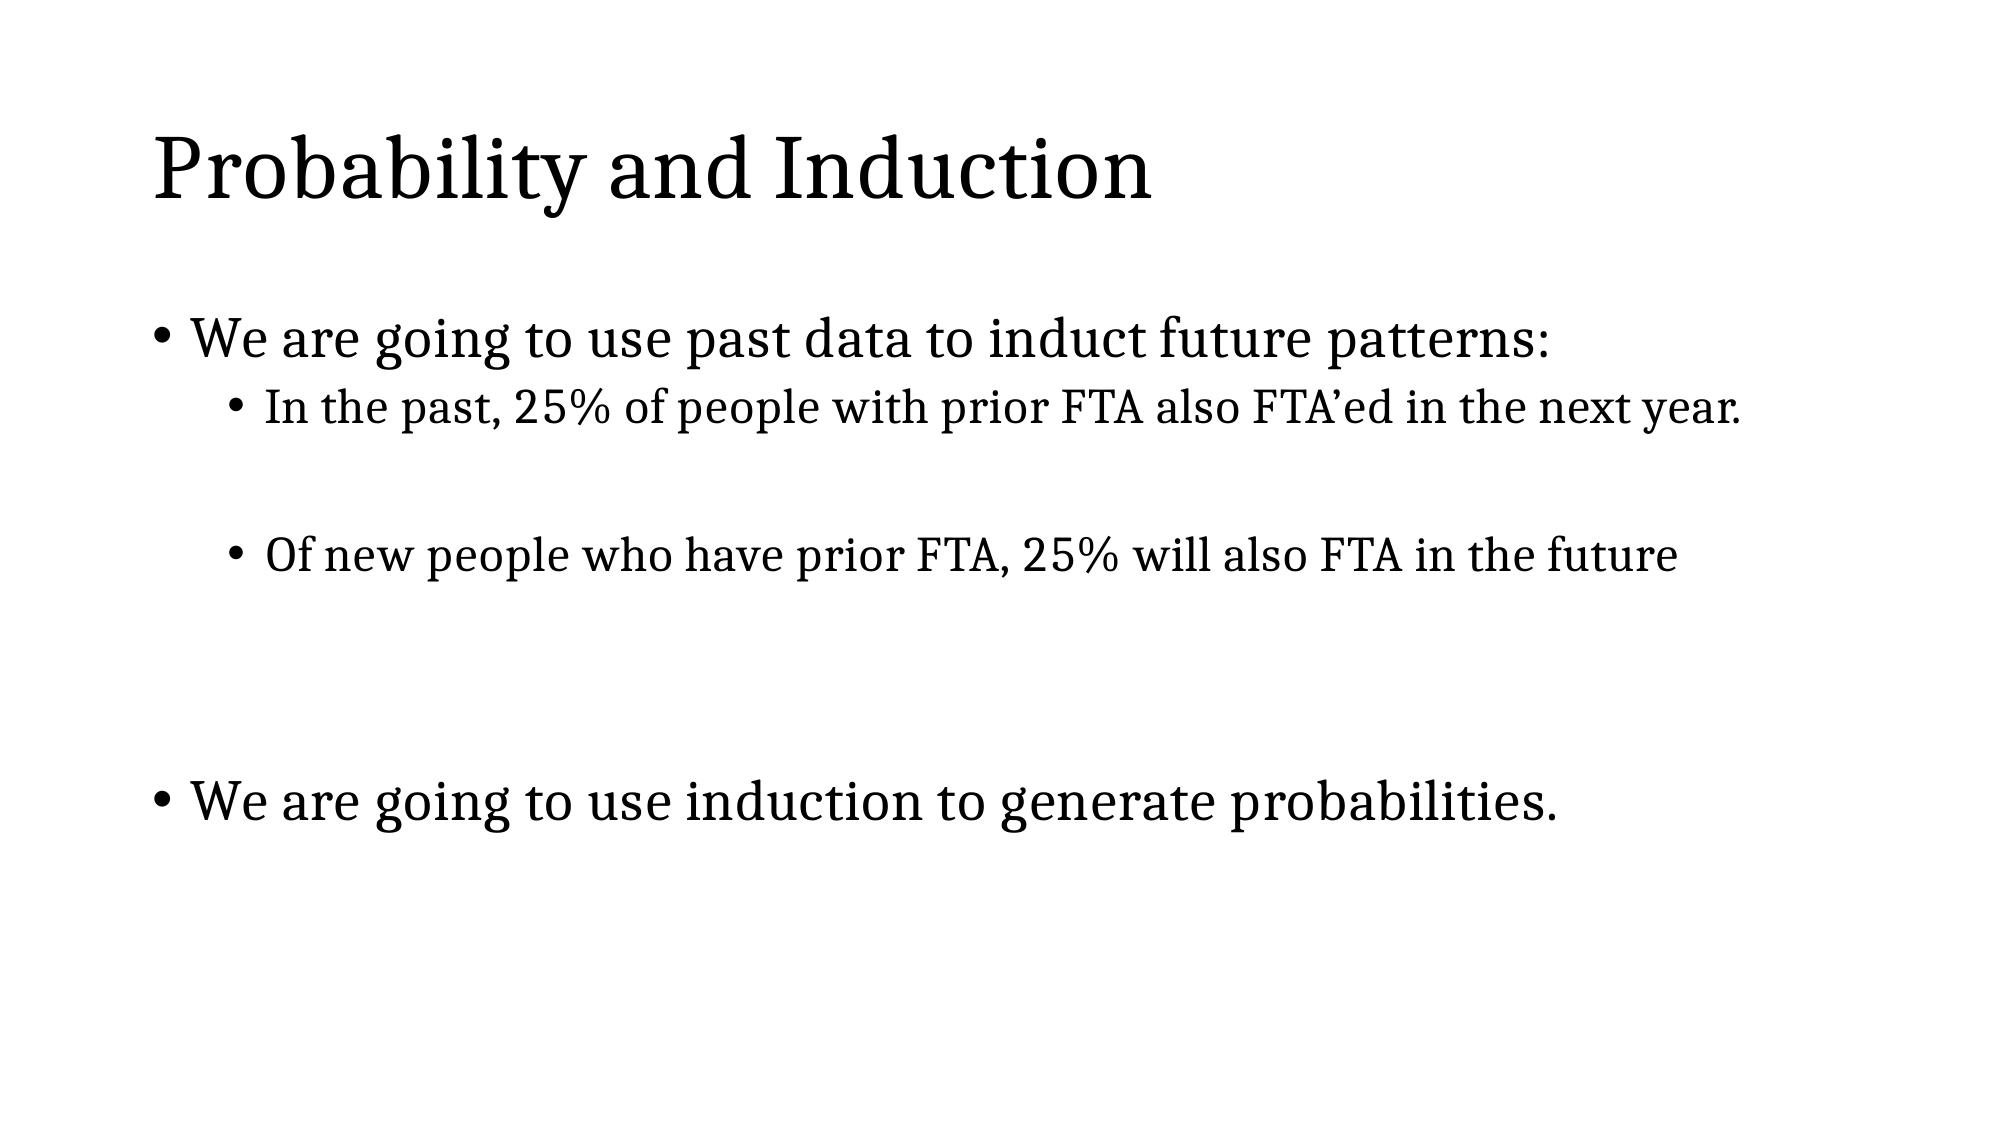

# Probability and Induction
We are going to use past data to induct future patterns:
In the past, 25% of people with prior FTA also FTA’ed in the next year.

Of new people who have prior FTA, 25% will also FTA in the future

We are going to use induction to generate probabilities.